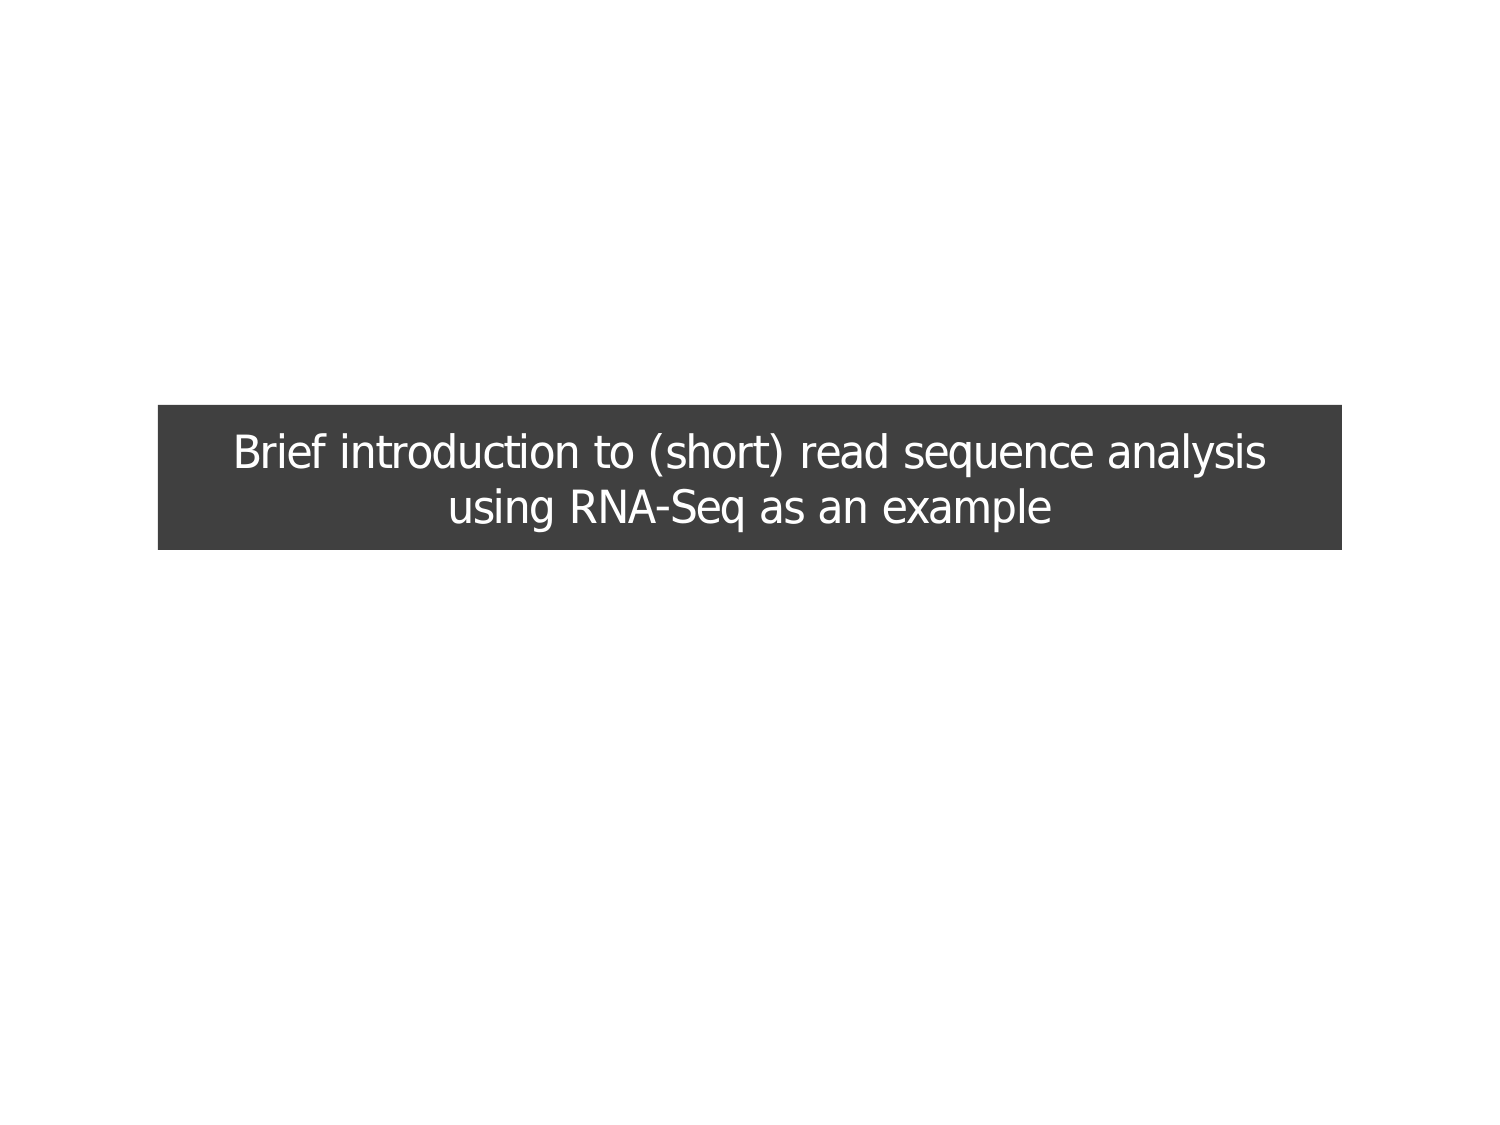

# Brief introduction to (short) read sequence analysis using RNA-Seq as an example